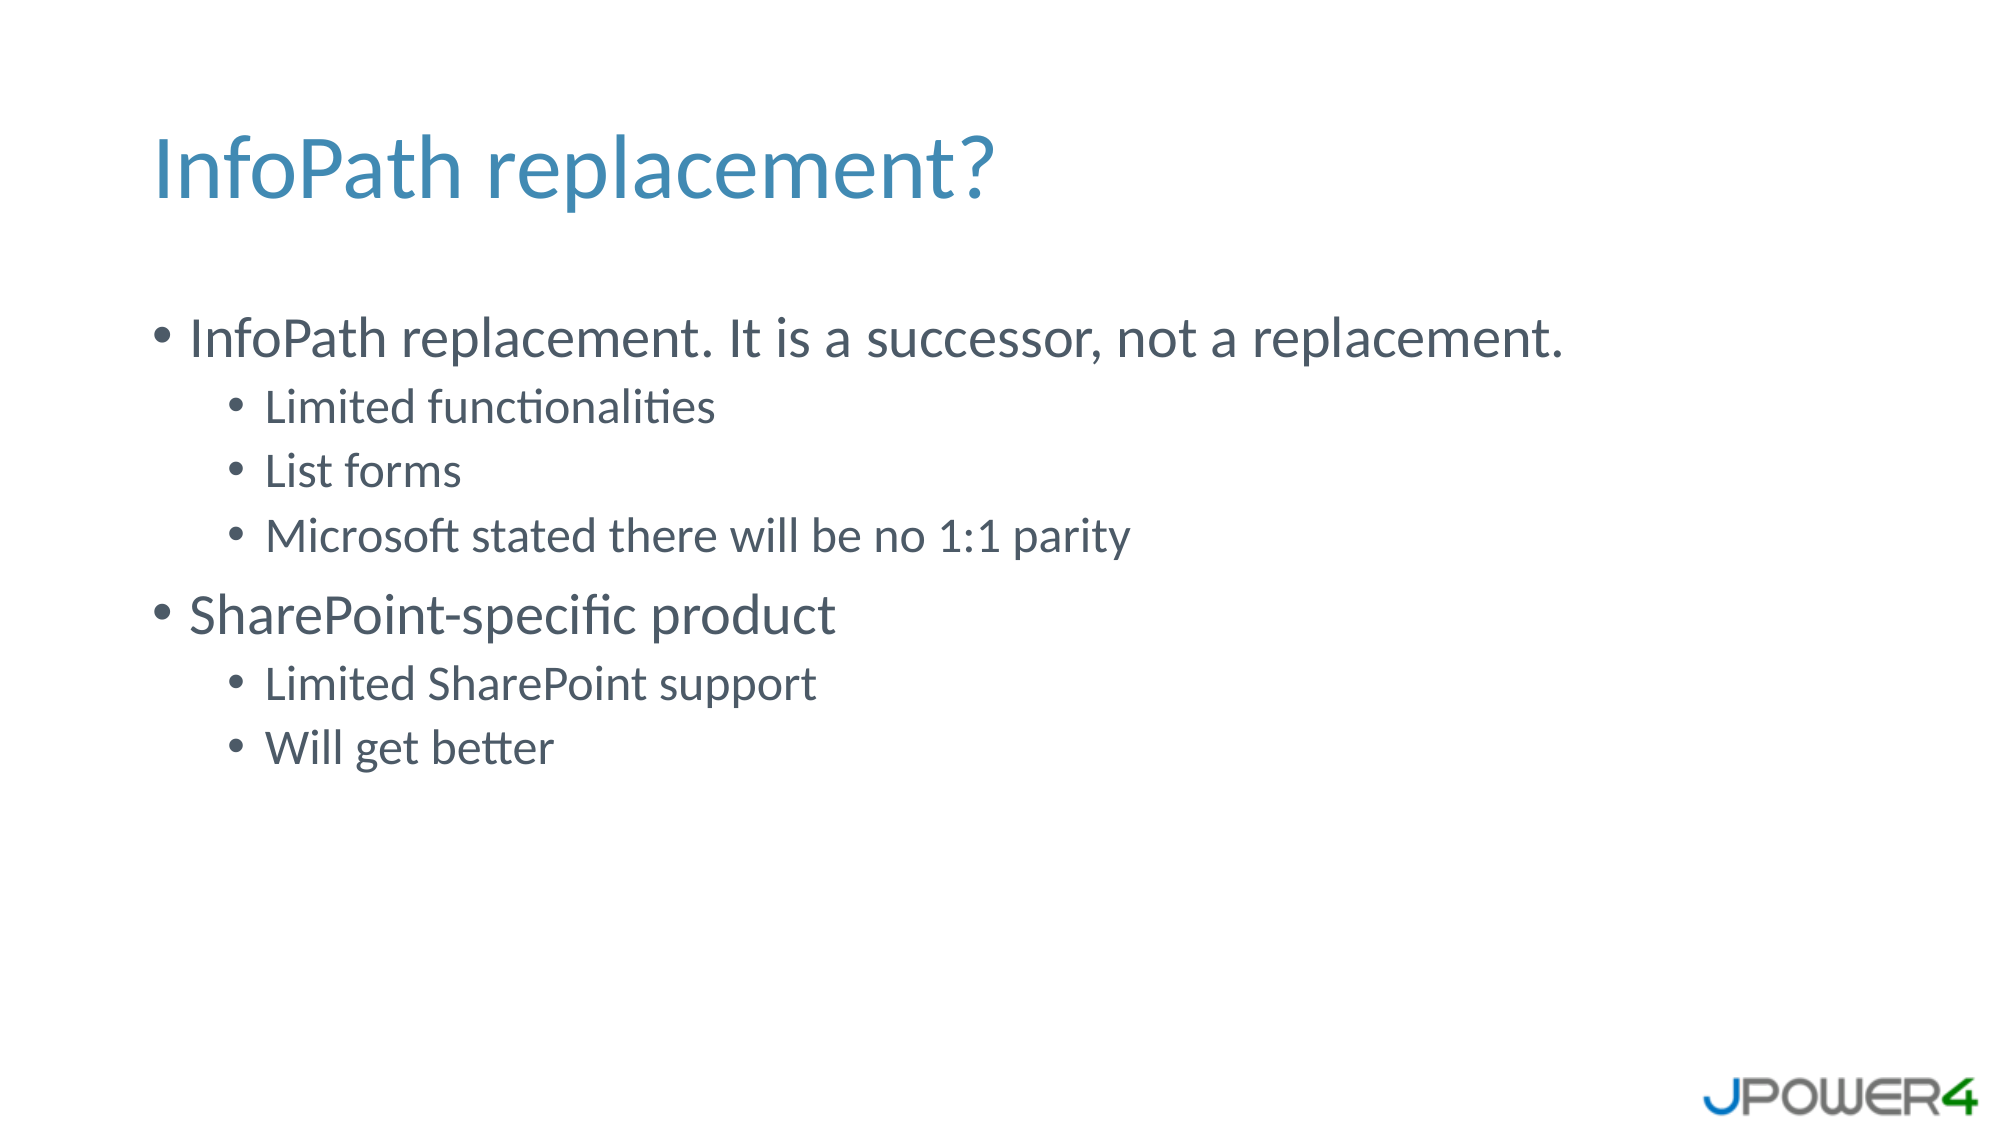

# InfoPath replacement?
InfoPath replacement. It is a successor, not a replacement.
Limited functionalities
List forms
Microsoft stated there will be no 1:1 parity
SharePoint-specific product
Limited SharePoint support
Will get better